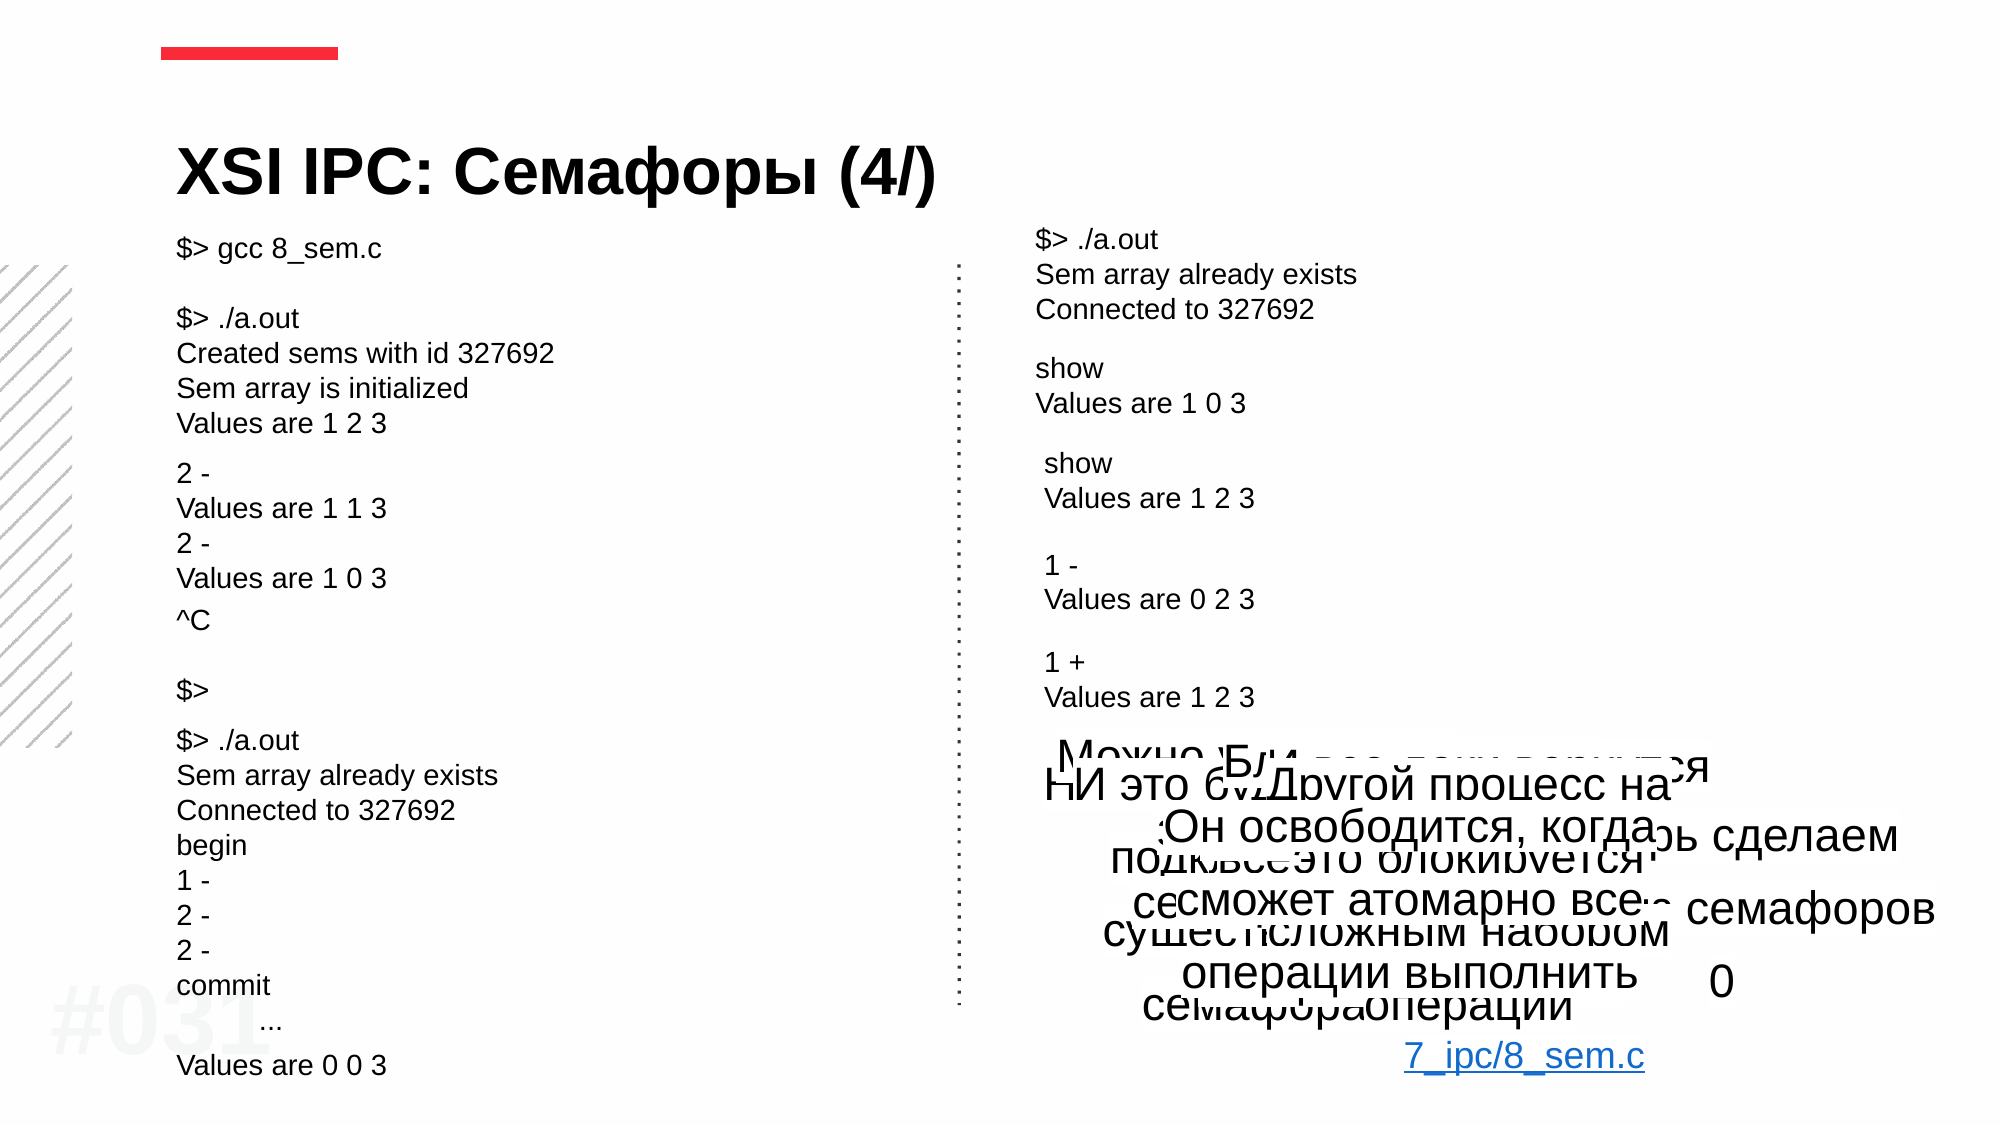

XSI IPC: Семафоры (4/)
$> ./a.out
Sem array already exists
Connected to 327692
$> gcc 8_sem.c

$> ./a.out
Created sems with id 327692
Sem array is initialized
Values are 1 2 3
show
Values are 1 0 3
show
Values are 1 2 3
2 -
Values are 1 1 3
2 -
Values are 1 0 3
1 -
Values are 0 2 3
^C

$>
1 +
Values are 1 2 3
Можно уменьшать значения семафоров
Благодаря флагу SEM_UNDO можно безопасно завершить процесс
И все локи вернутся
$> ./a.out
Sem array already exists
Connected to 327692
begin
1 -
2 -
2 -
commit
          ...
Новый пользователь подключился к существующим семафорам
И это будет видно всем
Другой процесс на это блокируется сложным набором операций
Он освободится, когда сможет атомарно все операции выполнить
Теперь сделаем один из семафоров 0
#031
7_ipc/8_sem.c
Values are 0 0 3